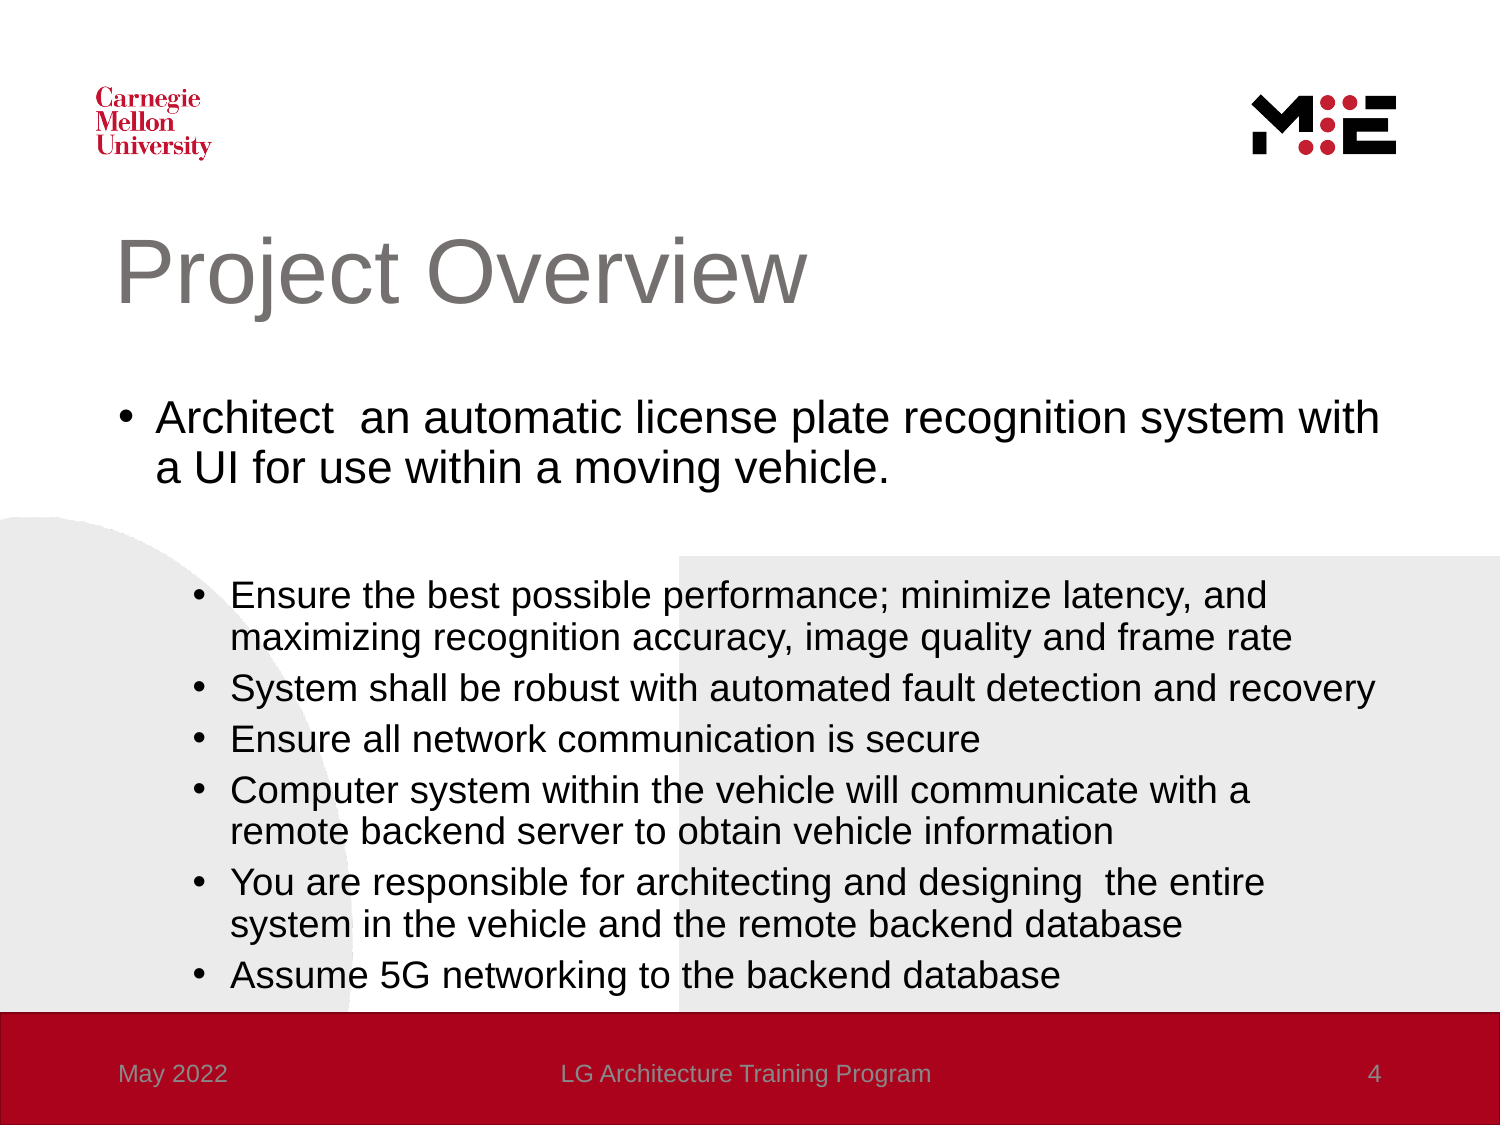

# Project Overview
Architect  an automatic license plate recognition system with a UI for use within a moving vehicle.

Ensure the best possible performance; minimize latency, and maximizing recognition accuracy, image quality and frame rate
System shall be robust with automated fault detection and recovery
Ensure all network communication is secure
Computer system within the vehicle will communicate with a remote backend server to obtain vehicle information
You are responsible for architecting and designing  the entire system in the vehicle and the remote backend database
Assume 5G networking to the backend database

May 2022
LG Architecture Training Program
4